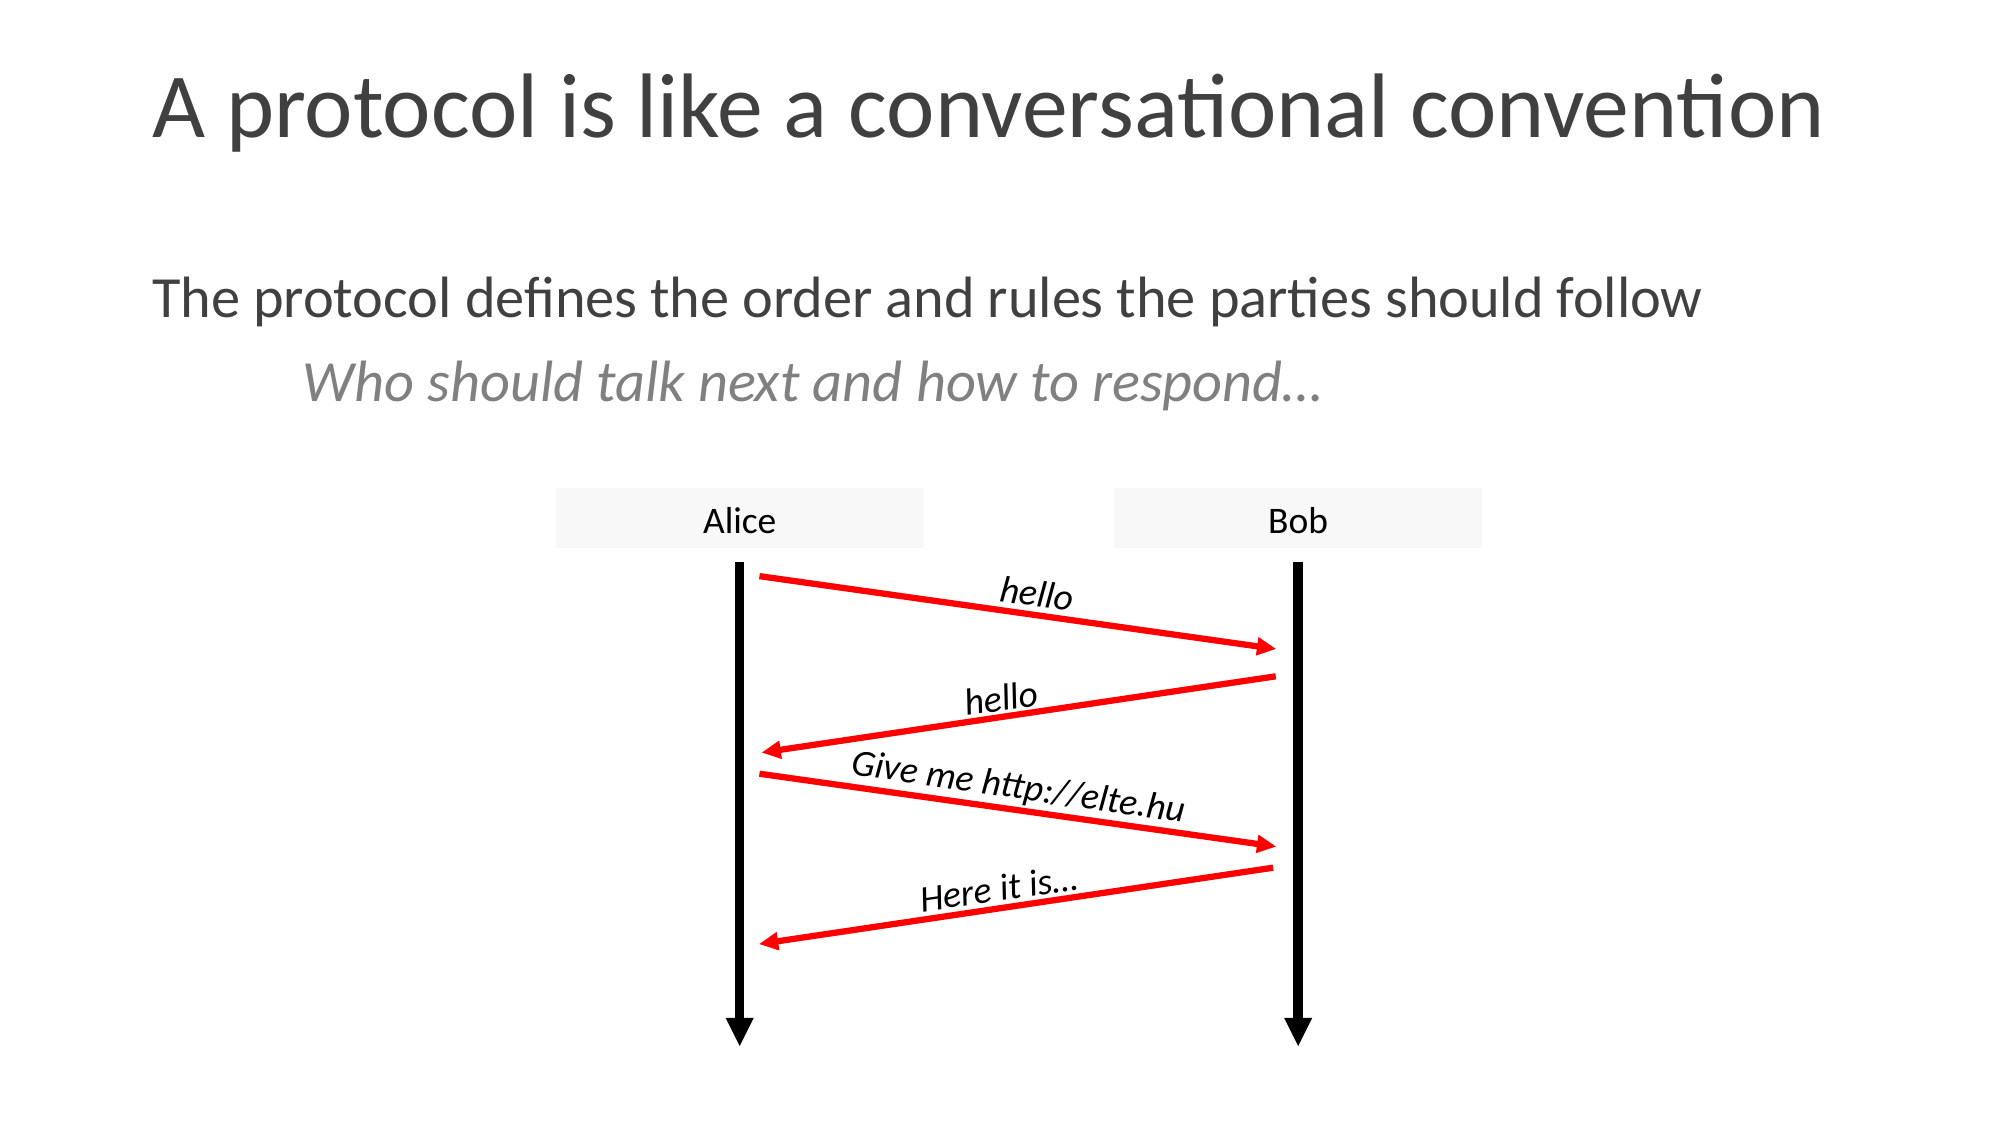

# A protocol is like a conversational convention
The protocol defines the order and rules the parties should follow
	Who should talk next and how to respond…
Alice
Bob
hello
hello
Give me http://elte.hu
Here it is…